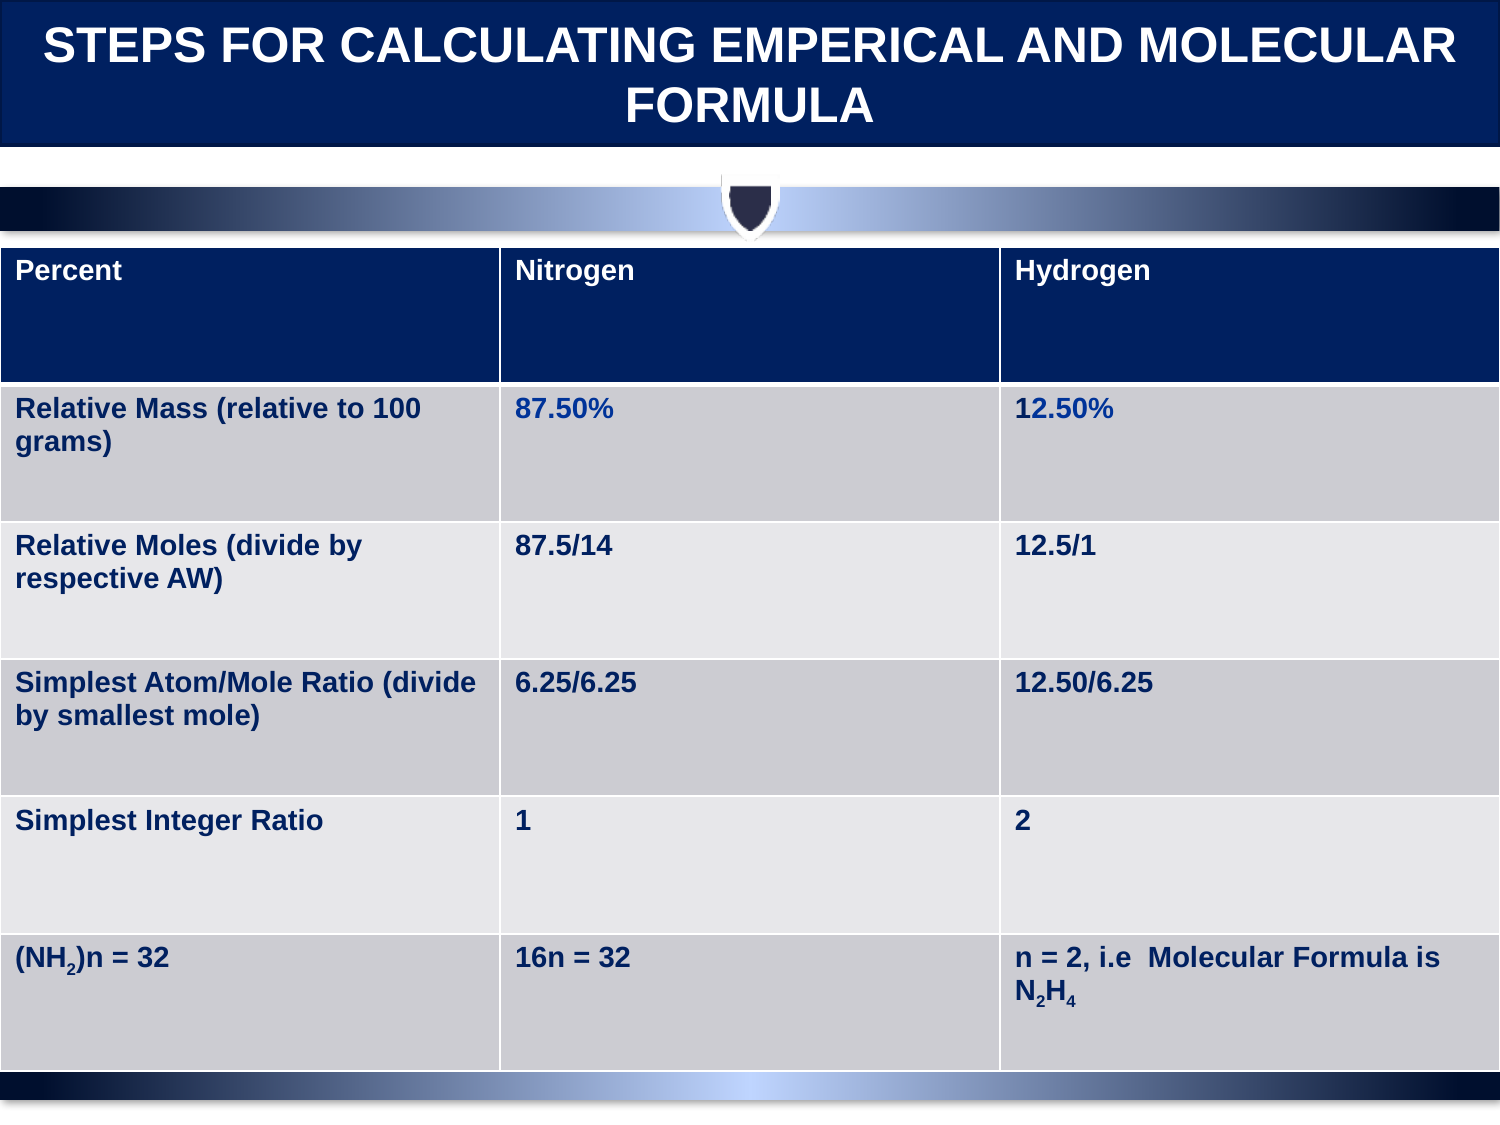

STEPS FOR CALCULATING EMPERICAL AND MOLECULAR FORMULA
| Percent | Nitrogen | Hydrogen |
| --- | --- | --- |
| Relative Mass (relative to 100 grams) | 87.50% | 12.50% |
| Relative Moles (divide by respective AW) | 87.5/14 | 12.5/1 |
| Simplest Atom/Mole Ratio (divide by smallest mole) | 6.25/6.25 | 12.50/6.25 |
| Simplest Integer Ratio | 1 | 2 |
| (NH2)n = 32 | 16n = 32 | n = 2, i.e Molecular Formula is N2H4 |